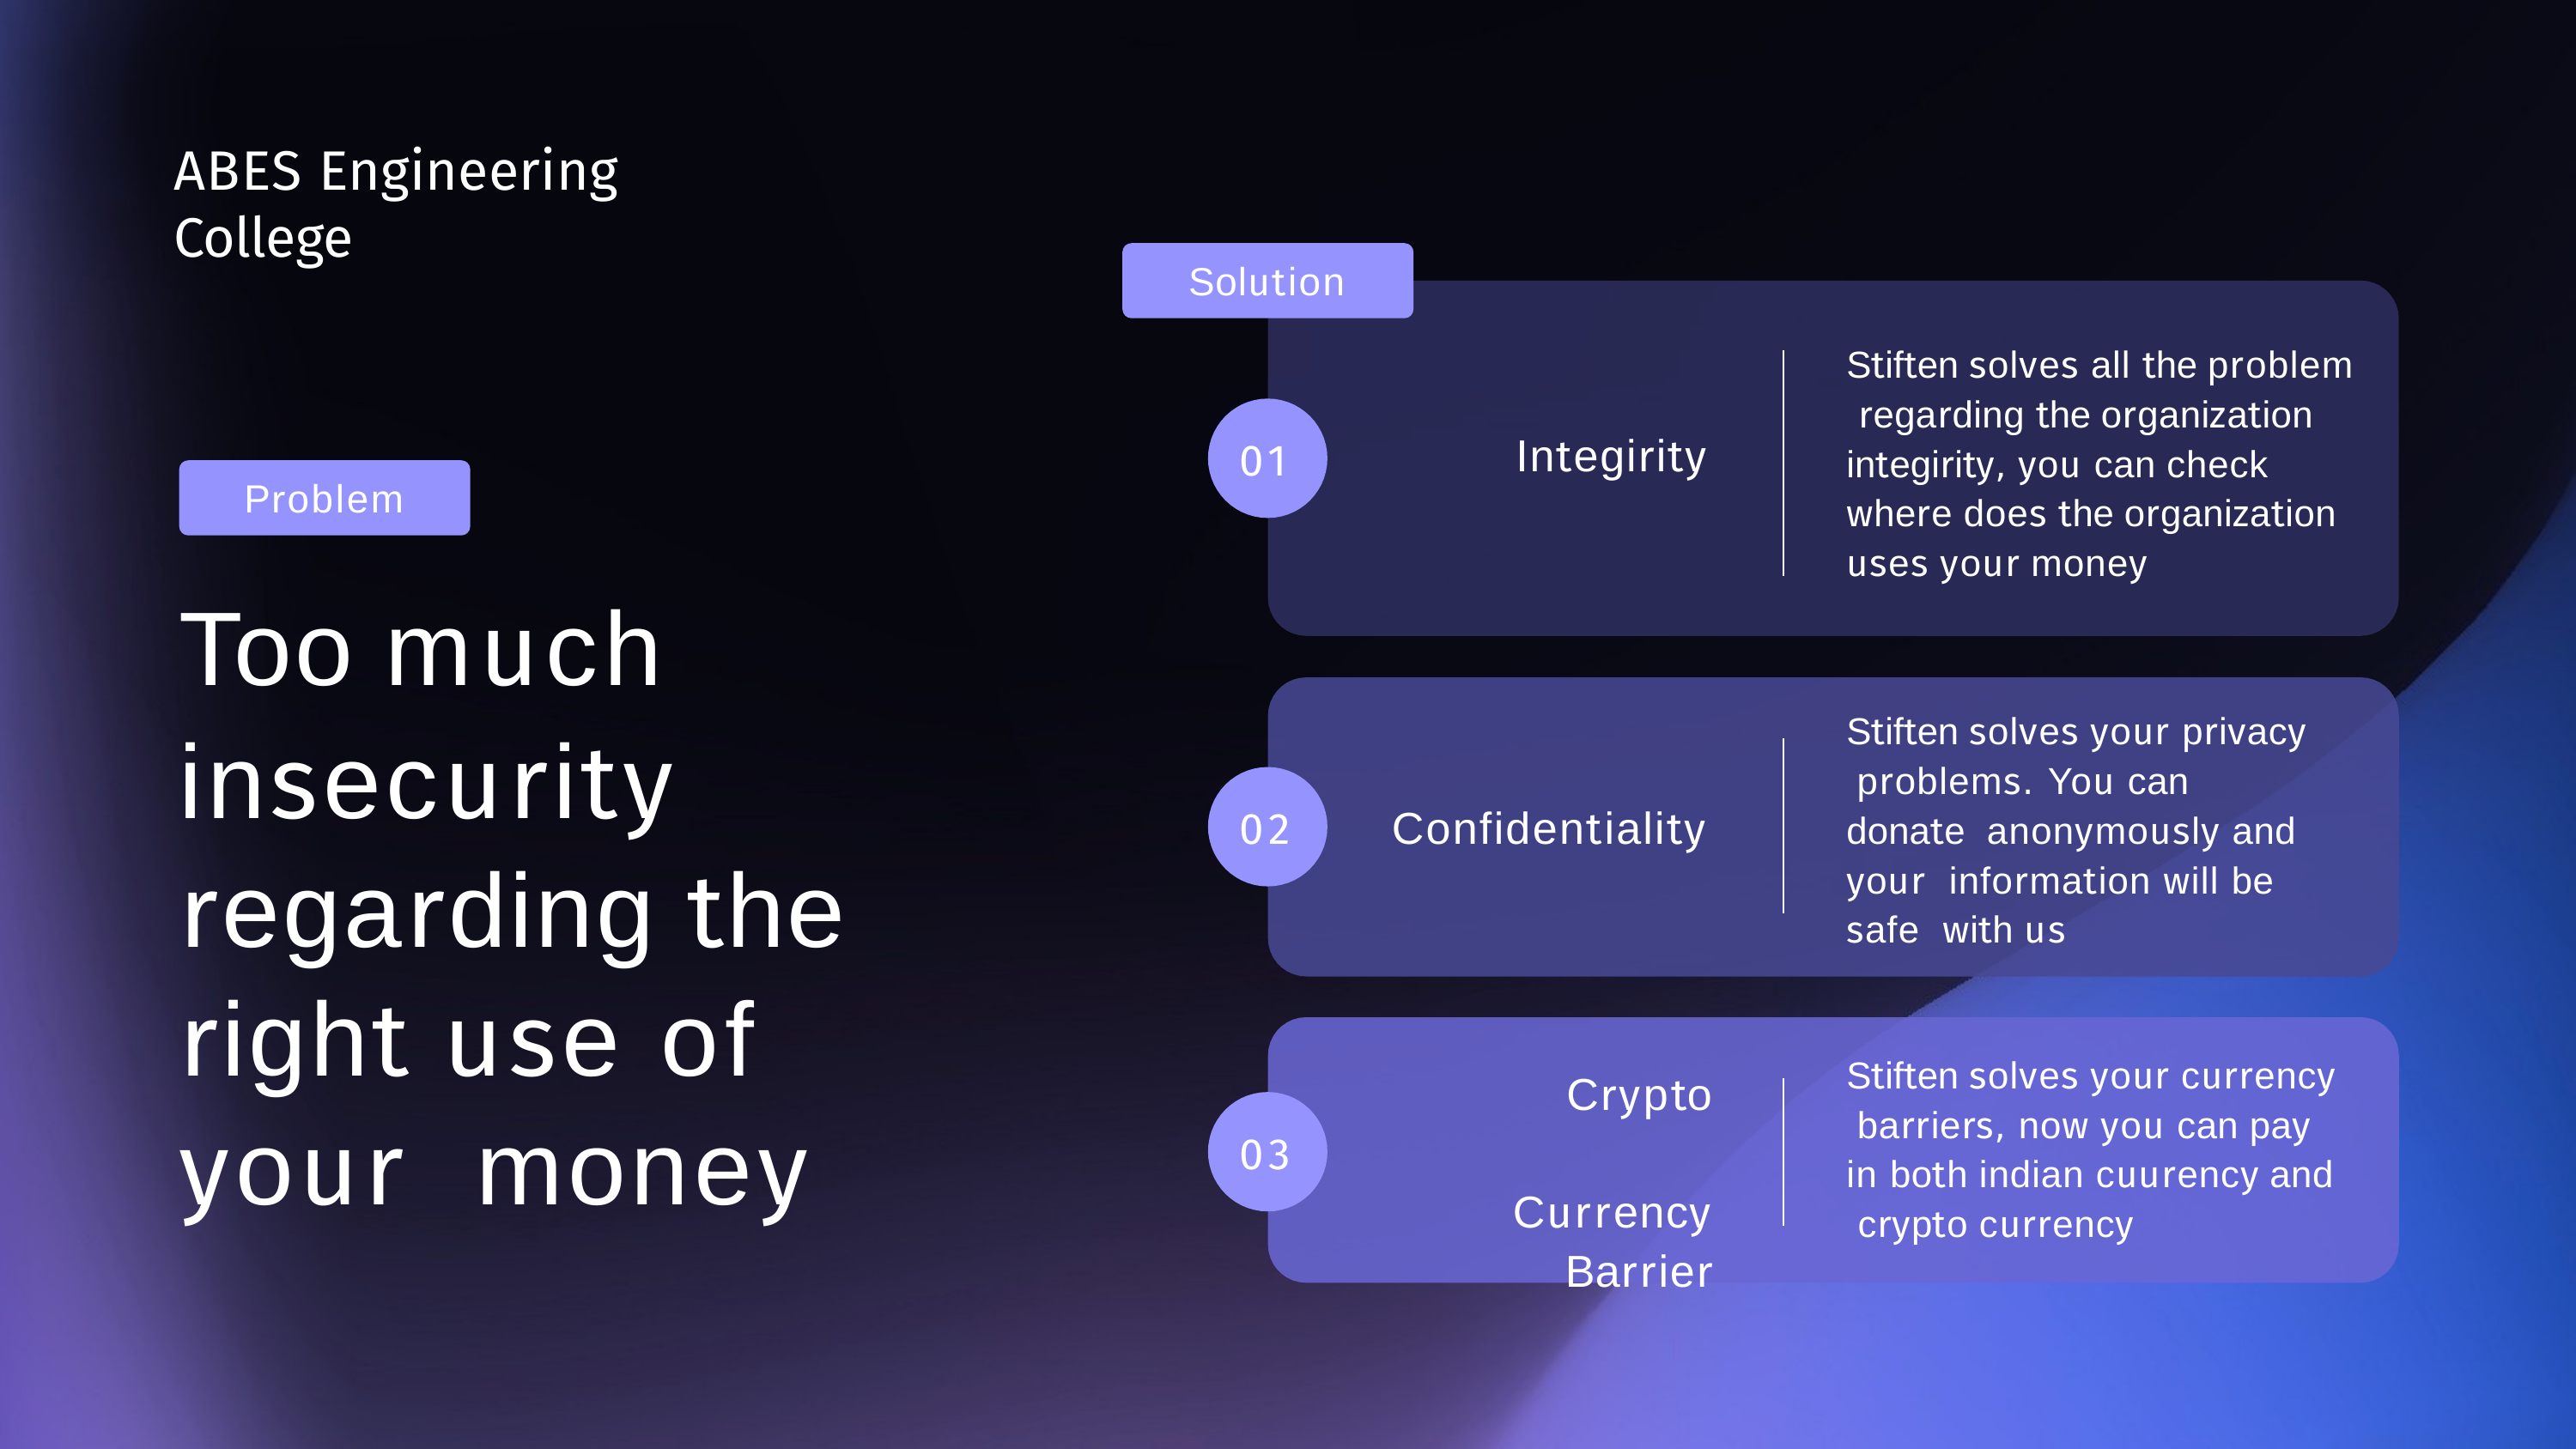

# ABES Engineering College

Solution

Stiften solves all the problem  regarding the organization  integirity, you can check  where does the organization  uses your money

Integirity
01

Problem
Too much

Stiften solves your privacy  problems. You can donate  anonymously and your  information will be safe  with us
insecurity  regarding the

Confidentiality
02
right use of your  money

Stiften solves your currency  barriers, now you can pay  in both indian cuurency and  crypto currency
Crypto  Currency  Barrier

03